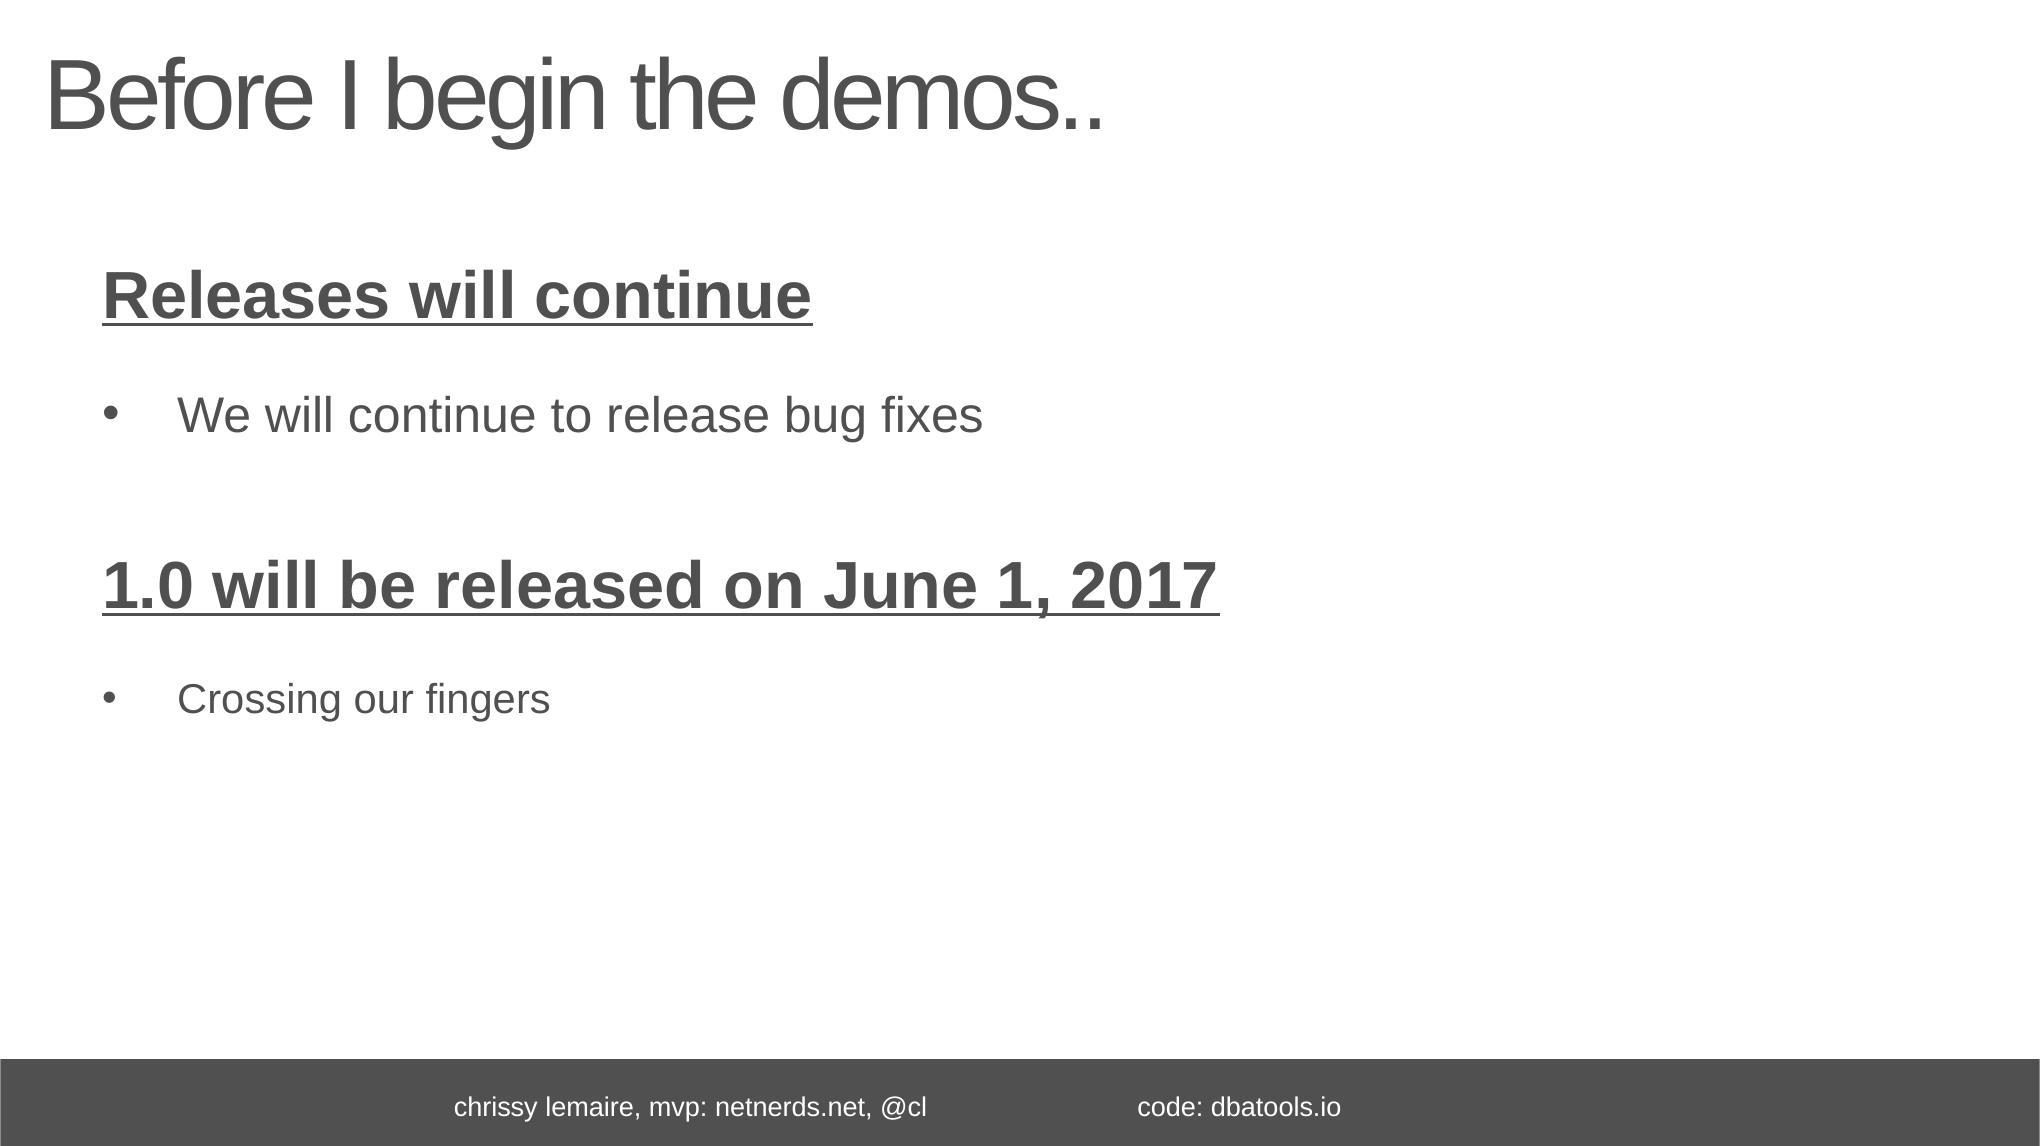

# Before I begin the demos..
Releases will continue

We will continue to release bug fixes
1.0 will be released on June 1, 2017

Crossing our fingers

chrissy lemaire, mvp: netnerds.net, @cl                            code: dbatools.io